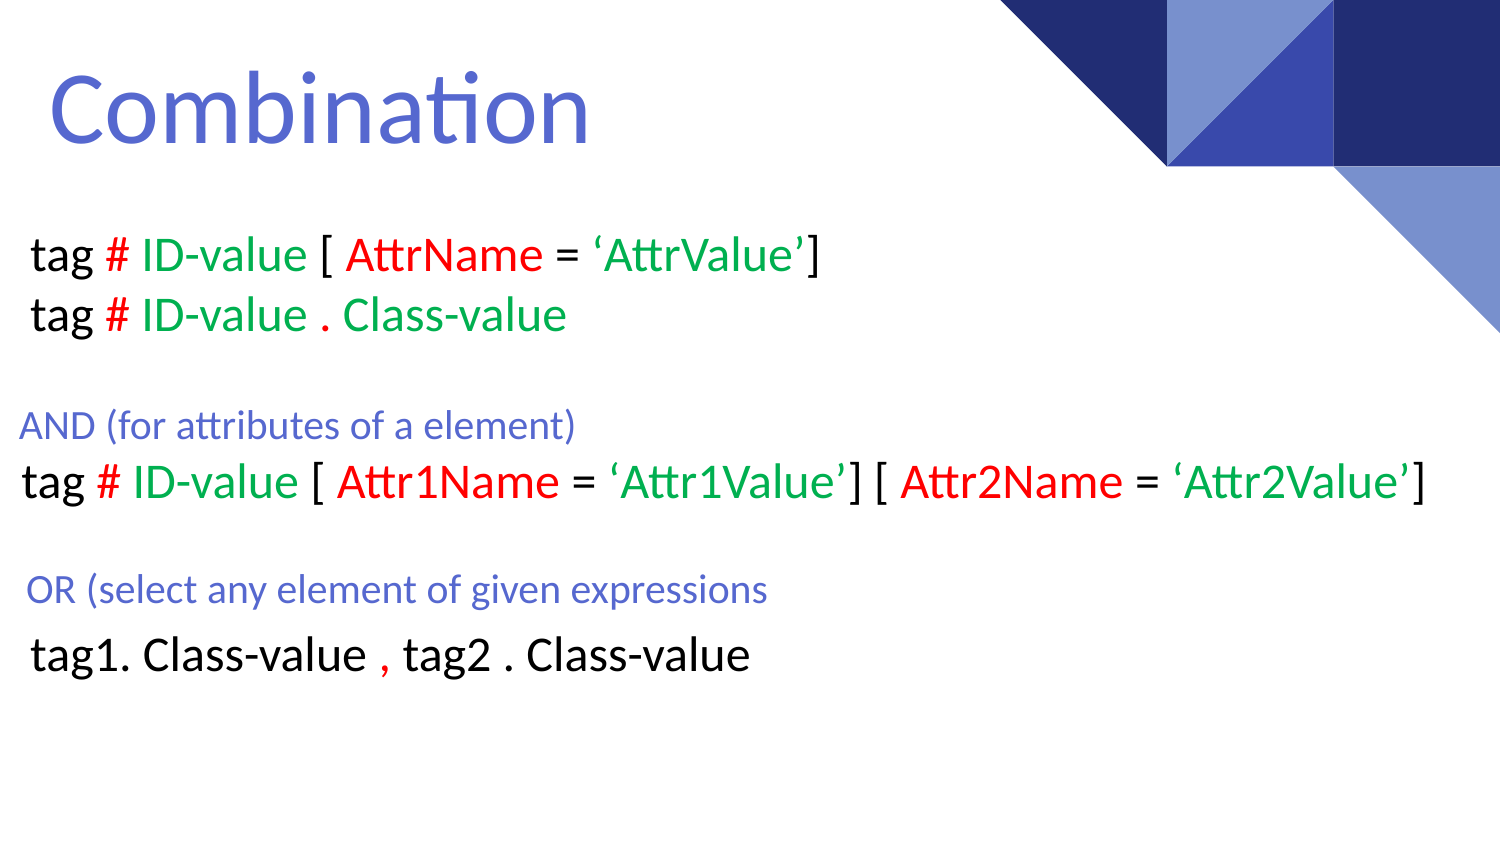

Combination
 tag # ID-value [ AttrName = ‘AttrValue’]
 tag # ID-value . Class-value
AND (for attributes of a element)
 tag # ID-value [ Attr1Name = ‘Attr1Value’] [ Attr2Name = ‘Attr2Value’]
OR (select any element of given expressions
 tag1. Class-value , tag2 . Class-value
60